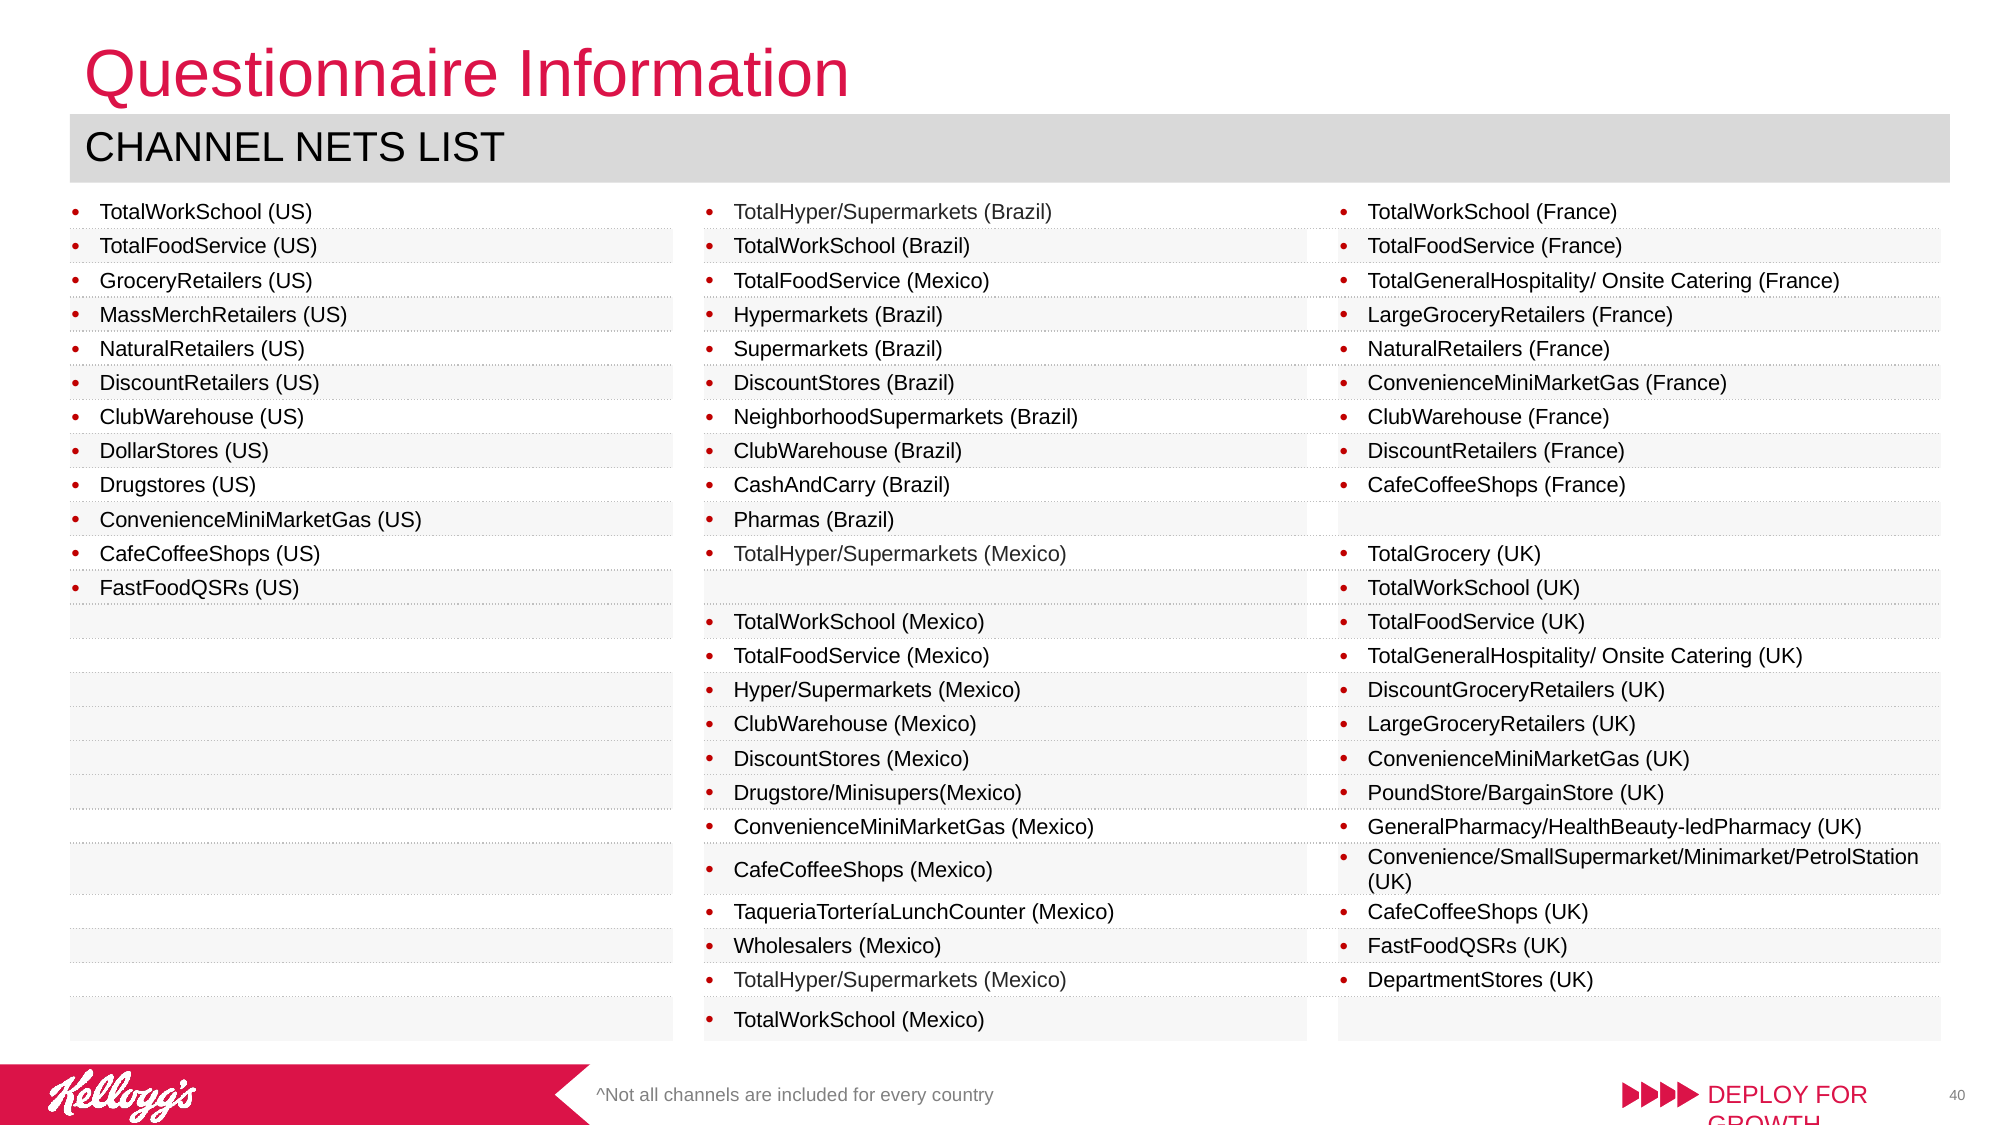

# Questionnaire Information
CHANNEL NETS LIST
| TotalWorkSchool (US) |  | TotalHyper/Supermarkets (Brazil) |  | TotalWorkSchool (France) |
| --- | --- | --- | --- | --- |
| TotalFoodService (US) |  | TotalWorkSchool (Brazil) |  | TotalFoodService (France) |
| GroceryRetailers (US) |  | TotalFoodService (Mexico) |  | TotalGeneralHospitality/ Onsite Catering (France) |
| MassMerchRetailers (US) |  | Hypermarkets (Brazil) |  | LargeGroceryRetailers (France) |
| NaturalRetailers (US) |  | Supermarkets (Brazil) |  | NaturalRetailers (France) |
| DiscountRetailers (US) |  | DiscountStores (Brazil) |  | ConvenienceMiniMarketGas (France) |
| ClubWarehouse (US) |  | NeighborhoodSupermarkets (Brazil) |  | ClubWarehouse (France) |
| DollarStores (US) |  | ClubWarehouse (Brazil) |  | DiscountRetailers (France) |
| Drugstores (US) |  | CashAndCarry (Brazil) |  | CafeCoffeeShops (France) |
| ConvenienceMiniMarketGas (US) |  | Pharmas (Brazil) |  |  |
| CafeCoffeeShops (US) |  | TotalHyper/Supermarkets (Mexico) |  | TotalGrocery (UK) |
| FastFoodQSRs (US) |  |  |  | TotalWorkSchool (UK) |
|  |  | TotalWorkSchool (Mexico) |  | TotalFoodService (UK) |
|  |  | TotalFoodService (Mexico) |  | TotalGeneralHospitality/ Onsite Catering (UK) |
|  |  | Hyper/Supermarkets (Mexico) |  | DiscountGroceryRetailers (UK) |
|  |  | ClubWarehouse (Mexico) |  | LargeGroceryRetailers (UK) |
|  |  | DiscountStores (Mexico) |  | ConvenienceMiniMarketGas (UK) |
|  |  | Drugstore/Minisupers(Mexico) |  | PoundStore/BargainStore (UK) |
|  |  | ConvenienceMiniMarketGas (Mexico) |  | GeneralPharmacy/HealthBeauty-ledPharmacy (UK) |
|  |  | CafeCoffeeShops (Mexico) |  | Convenience/SmallSupermarket/Minimarket/PetrolStation (UK) |
|  |  | TaqueriaTorteríaLunchCounter (Mexico) |  | CafeCoffeeShops (UK) |
|  |  | Wholesalers (Mexico) |  | FastFoodQSRs (UK) |
|  |  | TotalHyper/Supermarkets (Mexico) |  | DepartmentStores (UK) |
|  |  | TotalWorkSchool (Mexico) |  |  |
40
^Not all channels are included for every country